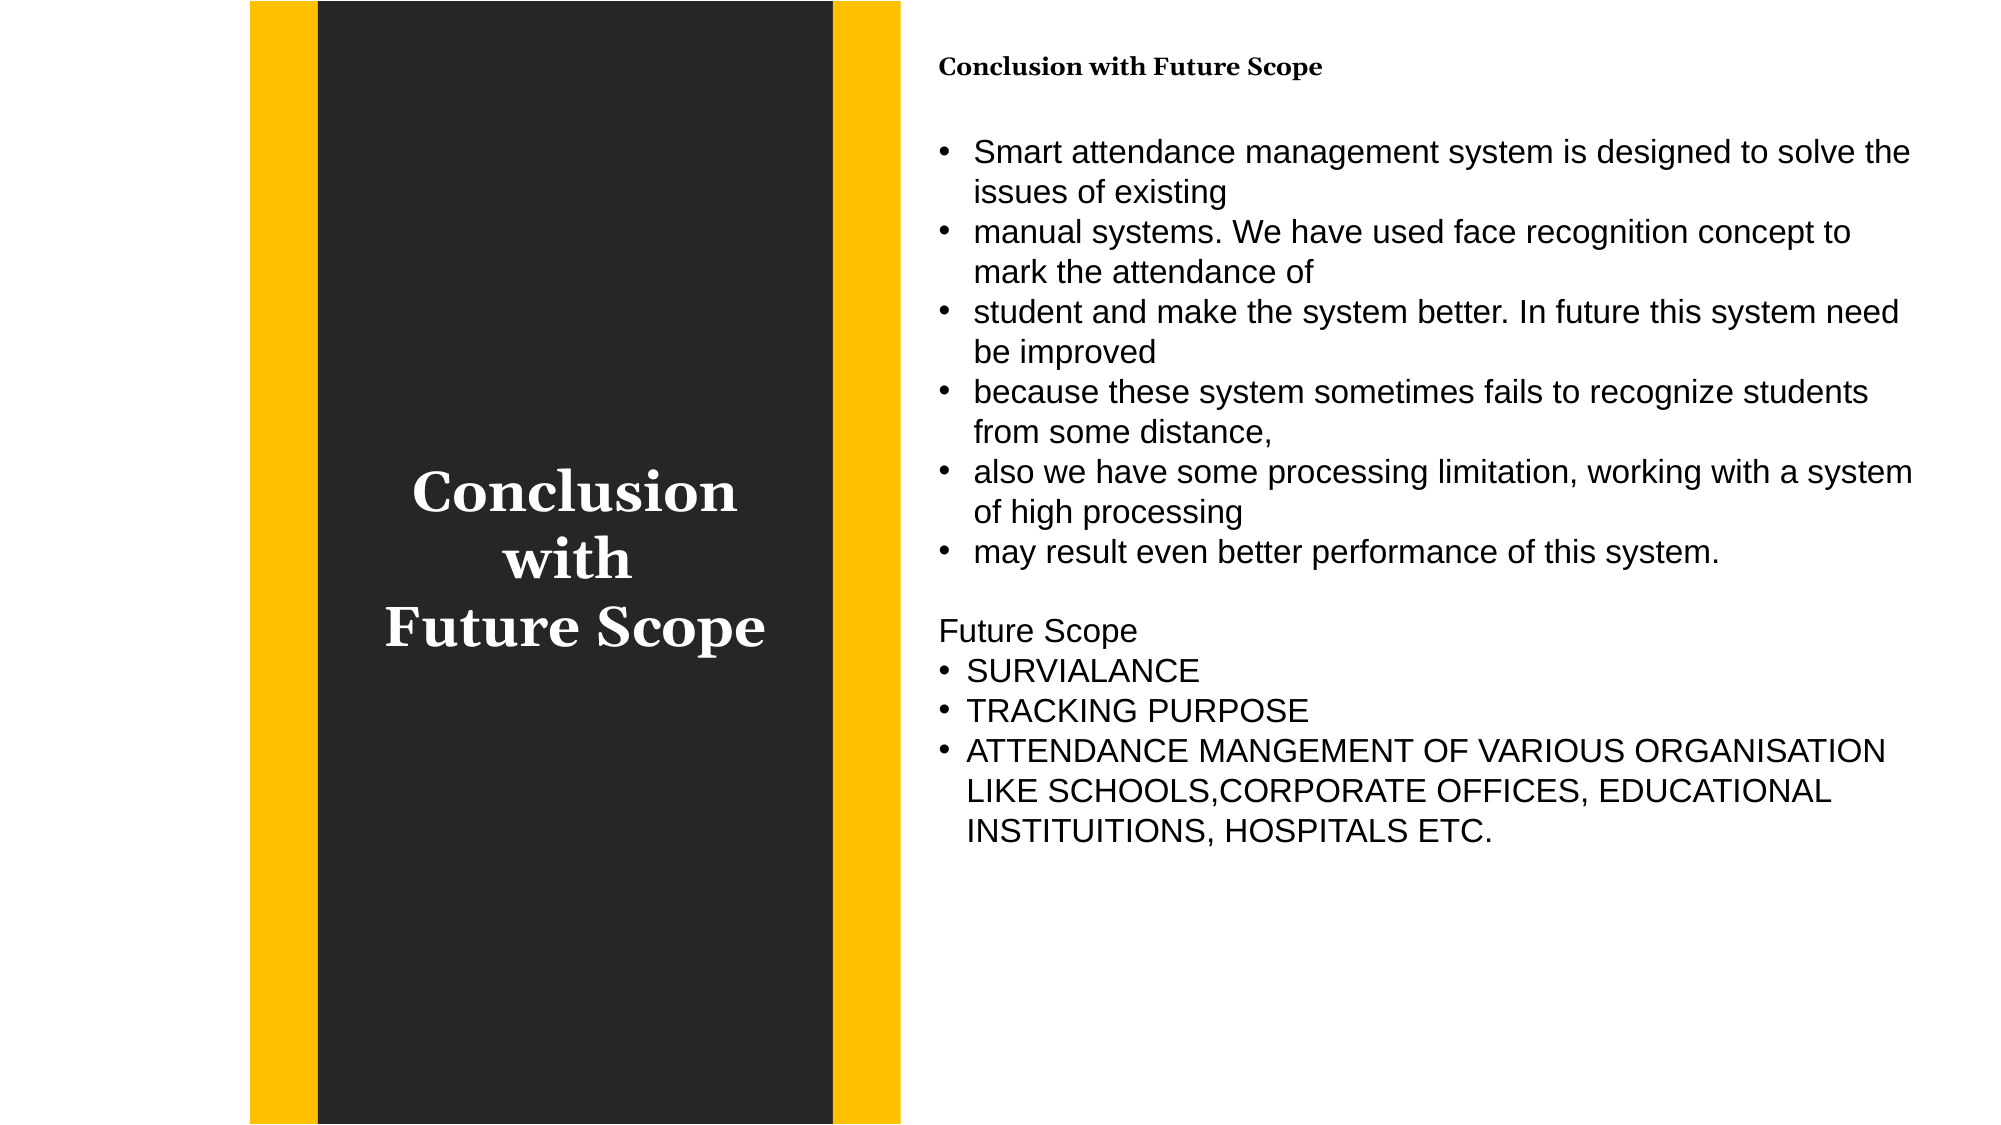

Conclusion with Future Scope
Smart attendance management system is designed to solve the issues of existing
manual systems. We have used face recognition concept to mark the attendance of
student and make the system better. In future this system need be improved
because these system sometimes fails to recognize students from some distance,
also we have some processing limitation, working with a system of high processing
may result even better performance of this system.

Future Scope
SURVIALANCE
TRACKING PURPOSE
ATTENDANCE MANGEMENT OF VARIOUS ORGANISATION LIKE SCHOOLS,CORPORATE OFFICES, EDUCATIONAL INSTITUITIONS, HOSPITALS ETC.

Conclusion with
Future Scope